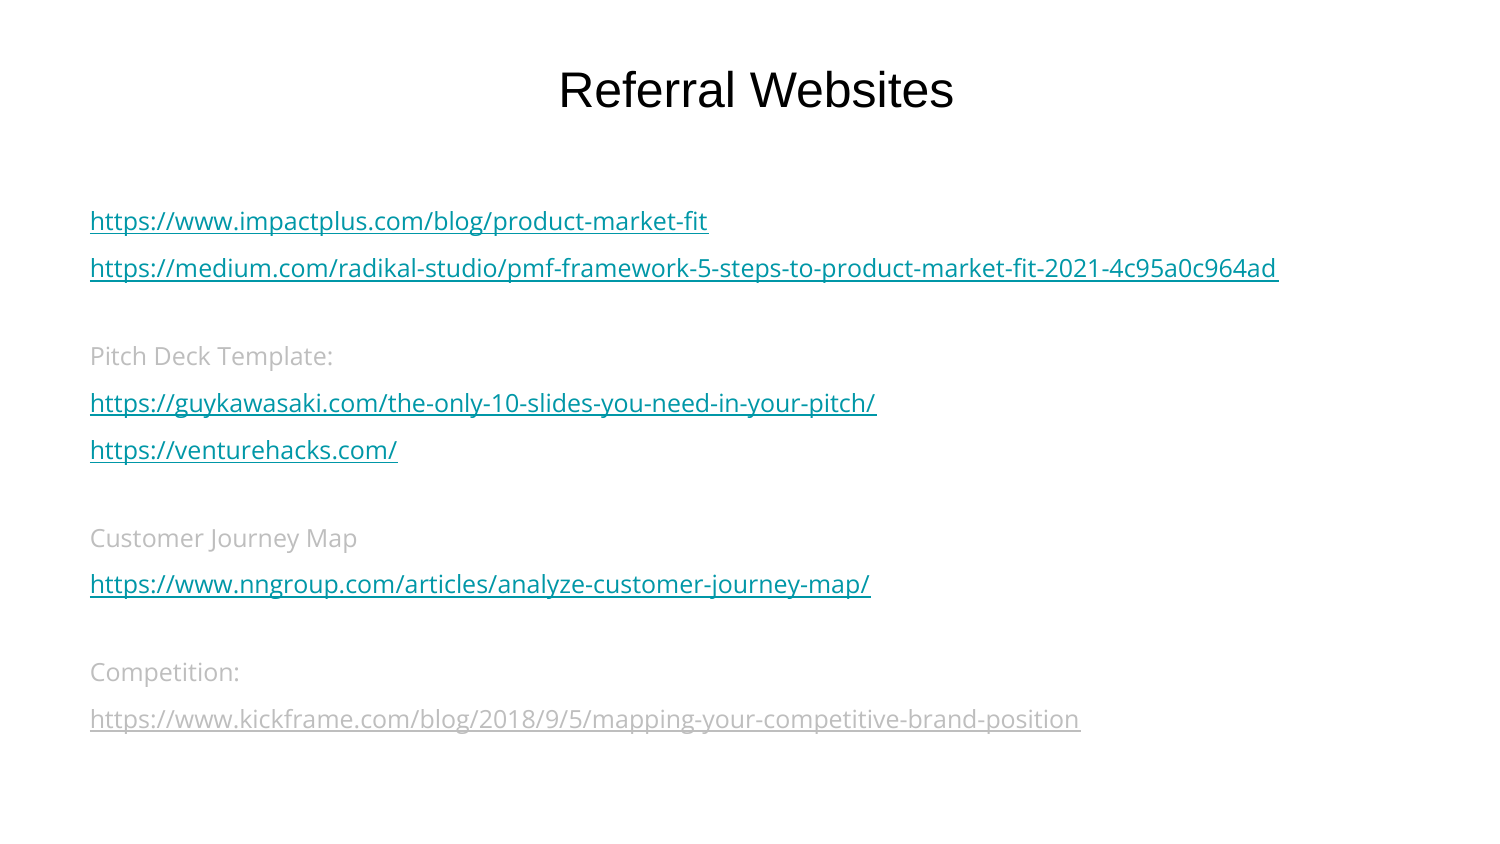

# Referral Websites
https://www.impactplus.com/blog/product-market-fit
https://medium.com/radikal-studio/pmf-framework-5-steps-to-product-market-fit-2021-4c95a0c964ad

Pitch Deck Template:
https://guykawasaki.com/the-only-10-slides-you-need-in-your-pitch/
https://venturehacks.com/

Customer Journey Map
https://www.nngroup.com/articles/analyze-customer-journey-map/

Competition:
https://www.kickframe.com/blog/2018/9/5/mapping-your-competitive-brand-position